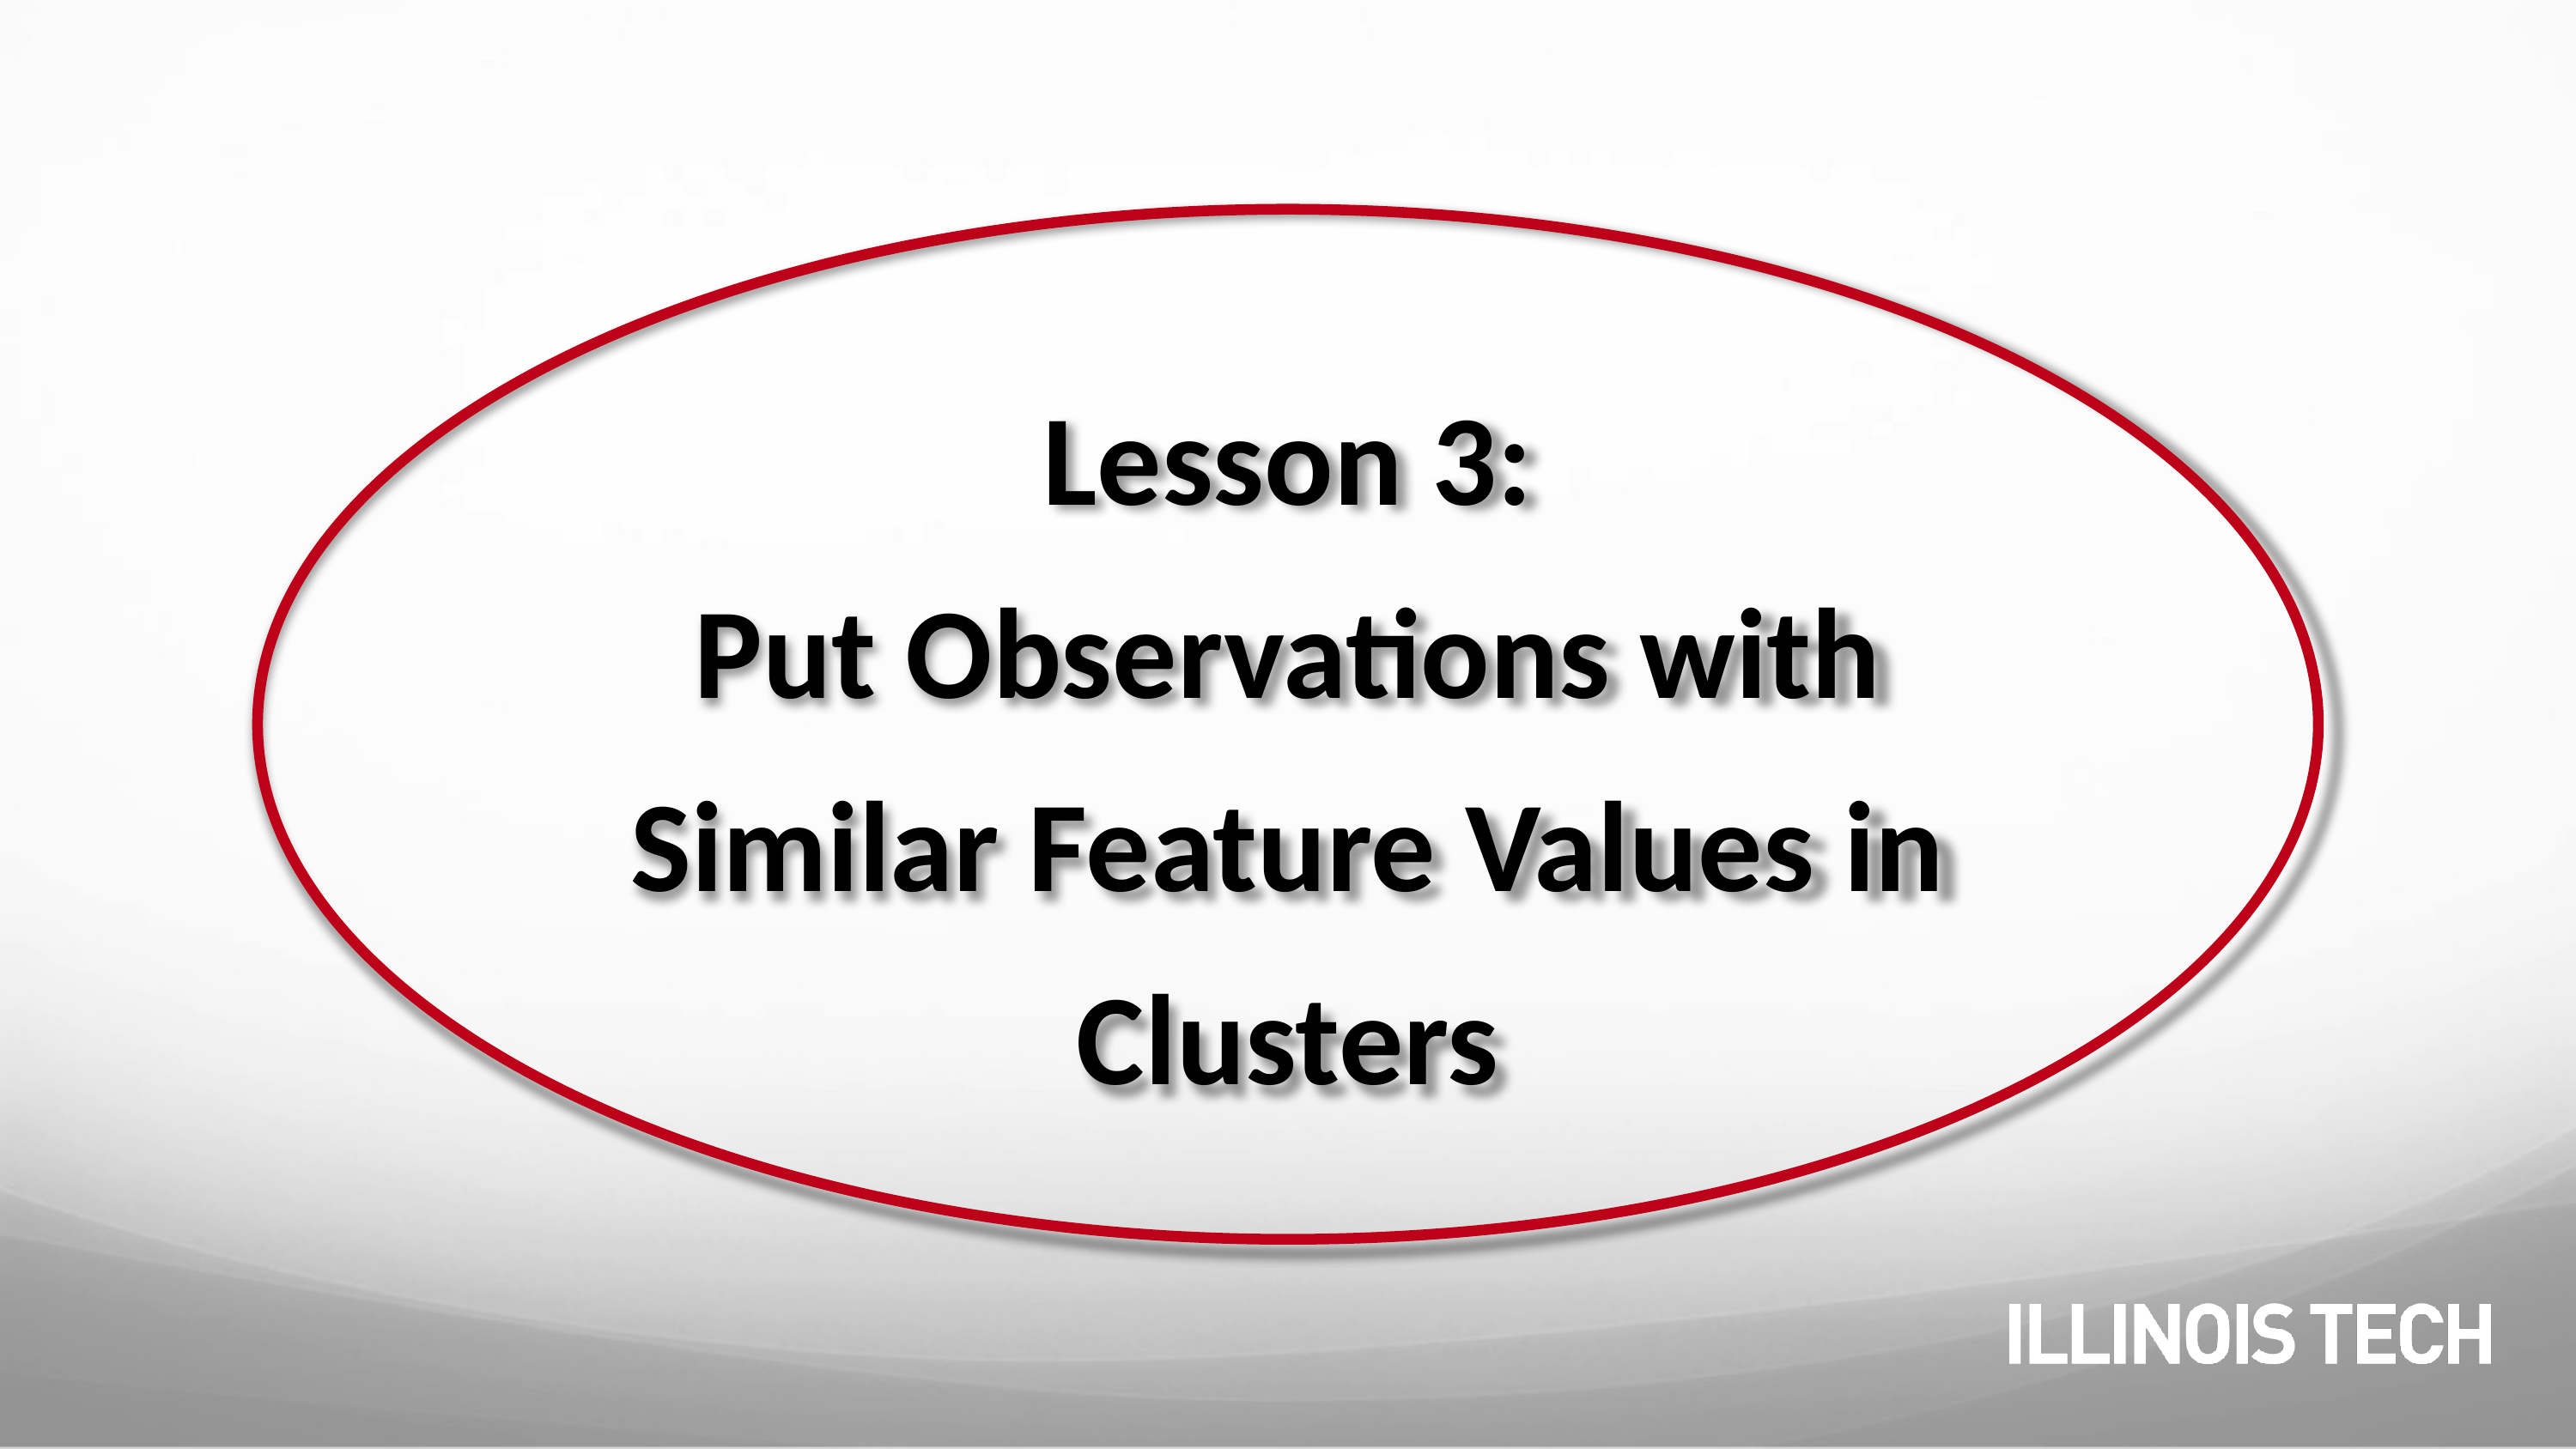

Lesson 3:
Put Observations with Similar Feature Values in Clusters